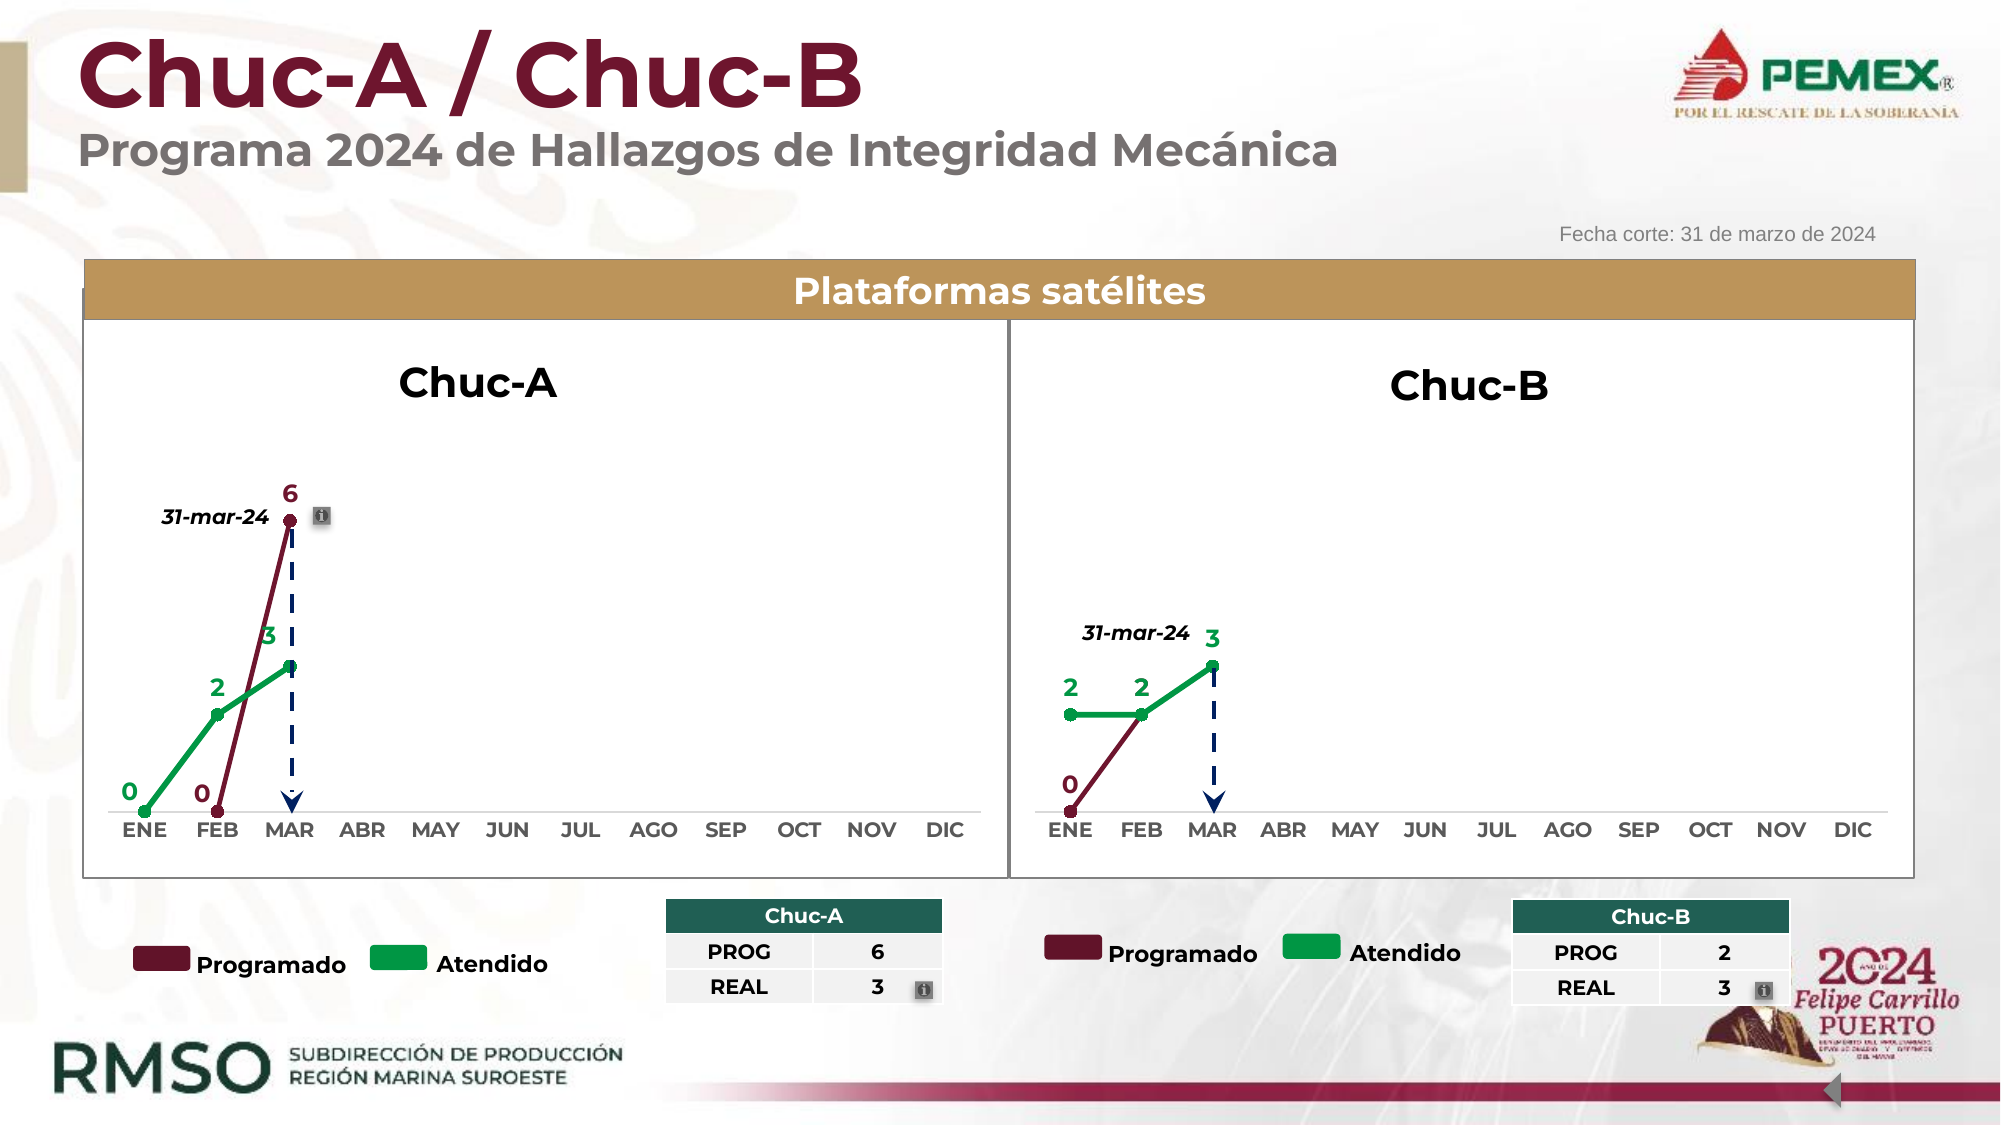

# Chuc-A / Chuc-B Programa 2024 de Hallazgos de Integridad Mecánica
Fecha corte: 31 de marzo de 2024
Plataformas satélites

### Chart

| Category | Programado | Realizado |
|---|---|---|
| ENE | None | 0.0 |
| FEB | 0.0 | 2.0 |
| MAR | 6.0 | 3.0 |
| ABR | None | None |
| MAY | None | None |
| JUN | None | None |
| JUL | None | None |
| AGO | None | None |
| SEP | None | None |
| OCT | None | None |
| NOV | None | None |
| DIC | None | None |

### Chart

| Category | Programado | Realizado |
|---|---|---|
| ENE | 0.0 | 2.0 |
| FEB | 2.0 | 2.0 |
| MAR | None | 3.0 |
| ABR | None | None |
| MAY | None | None |
| JUN | None | None |
| JUL | None | None |
| AGO | None | None |
| SEP | None | None |
| OCT | None | None |
| NOV | None | None |
| DIC | None | None |
Chuc-A
Chuc-B
31-mar-24

31-mar-24
| Chuc-A |  |
| --- | --- |
| PROG | 6 |
| REAL | 3 |
| Chuc-B |  |
| --- | --- |
| PROG | 2 |
| REAL | 3 |
Atendido

Programado

Atendido

Programado